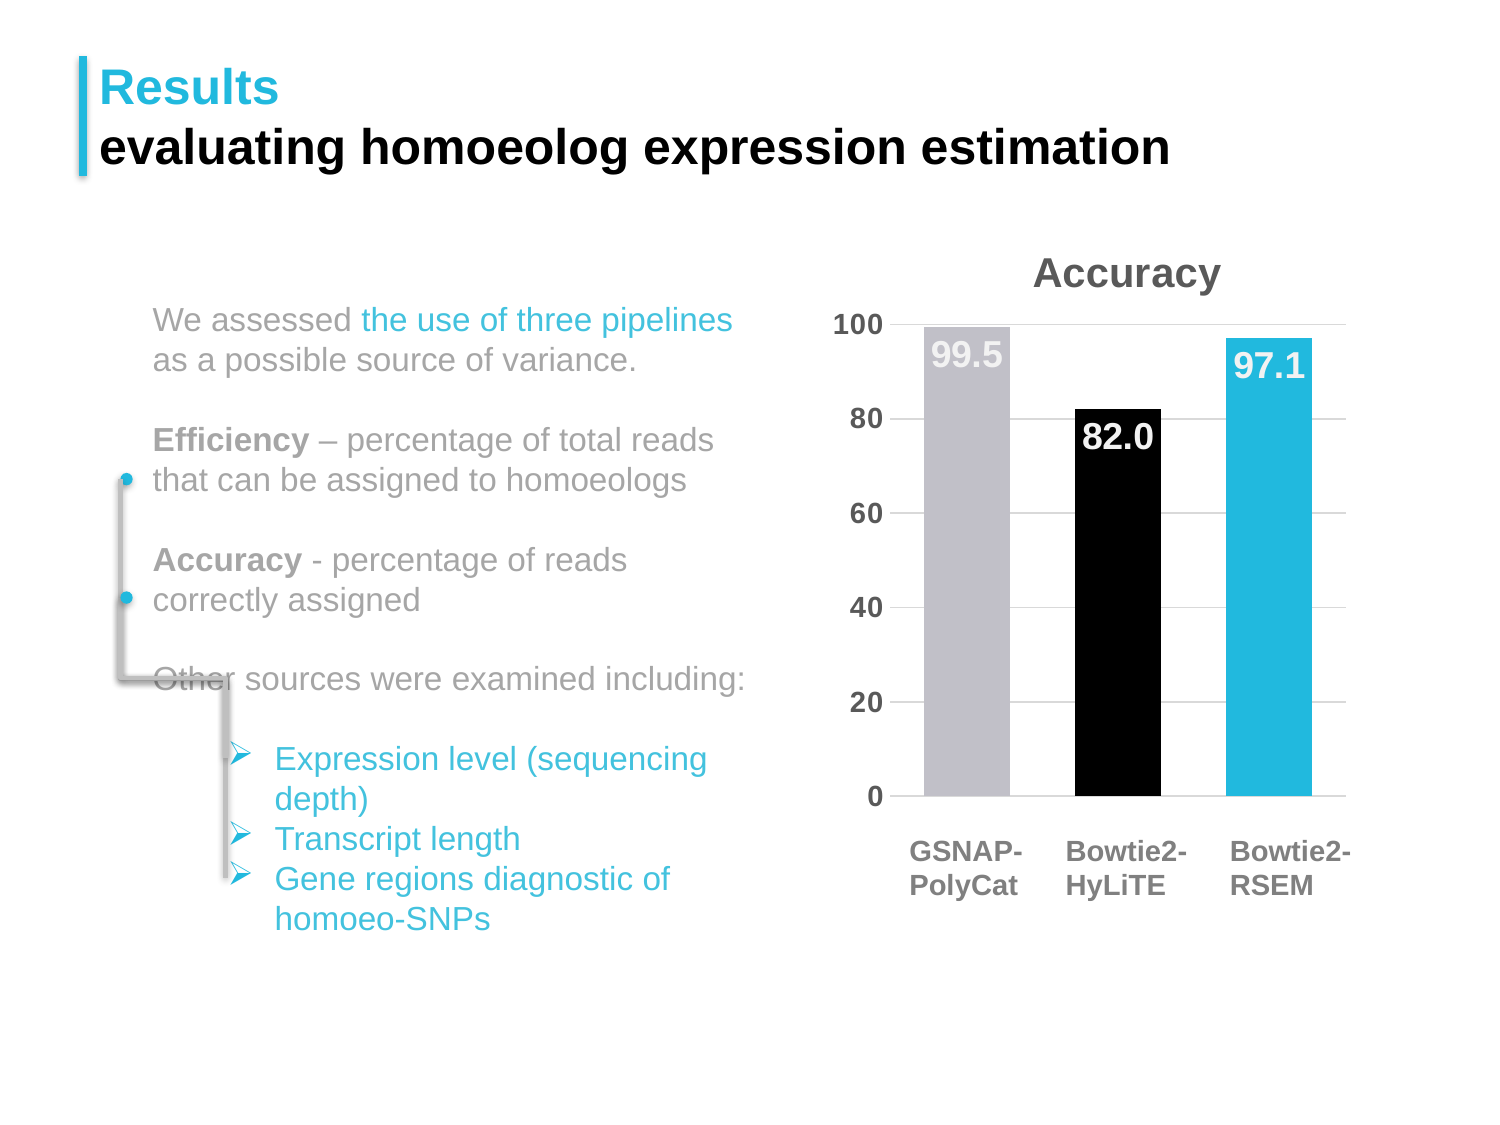

Results
evaluating homoeolog expression estimation

### Chart: Accuracy

| Category | GSNAP-PolyCat | Bowtie2-HyLiTE | Bowtie2-RSEM |
|---|---|---|---|
| Accuracy | 99.5 | 82.0 | 97.1 |

### Chart: Efficiency

| Category | GSNAP-PolyCat | Bowtie2-HyLiTE | Bowtie2-RSEM |
|---|---|---|---|
| Accuracy | 75.8 | 76.1 | 100.0 |
We assessed the use of three pipelines as a possible source of variance.

Efficiency – percentage of total reads that can be assigned to homoeologs

Accuracy - percentage of reads correctly assigned

Other sources were examined including:

Expression level (sequencing depth)
Transcript length
Gene regions diagnostic of homoeo-SNPs

GSNAP-
PolyCat
Bowtie2-
HyLiTE
Bowtie2-
RSEM